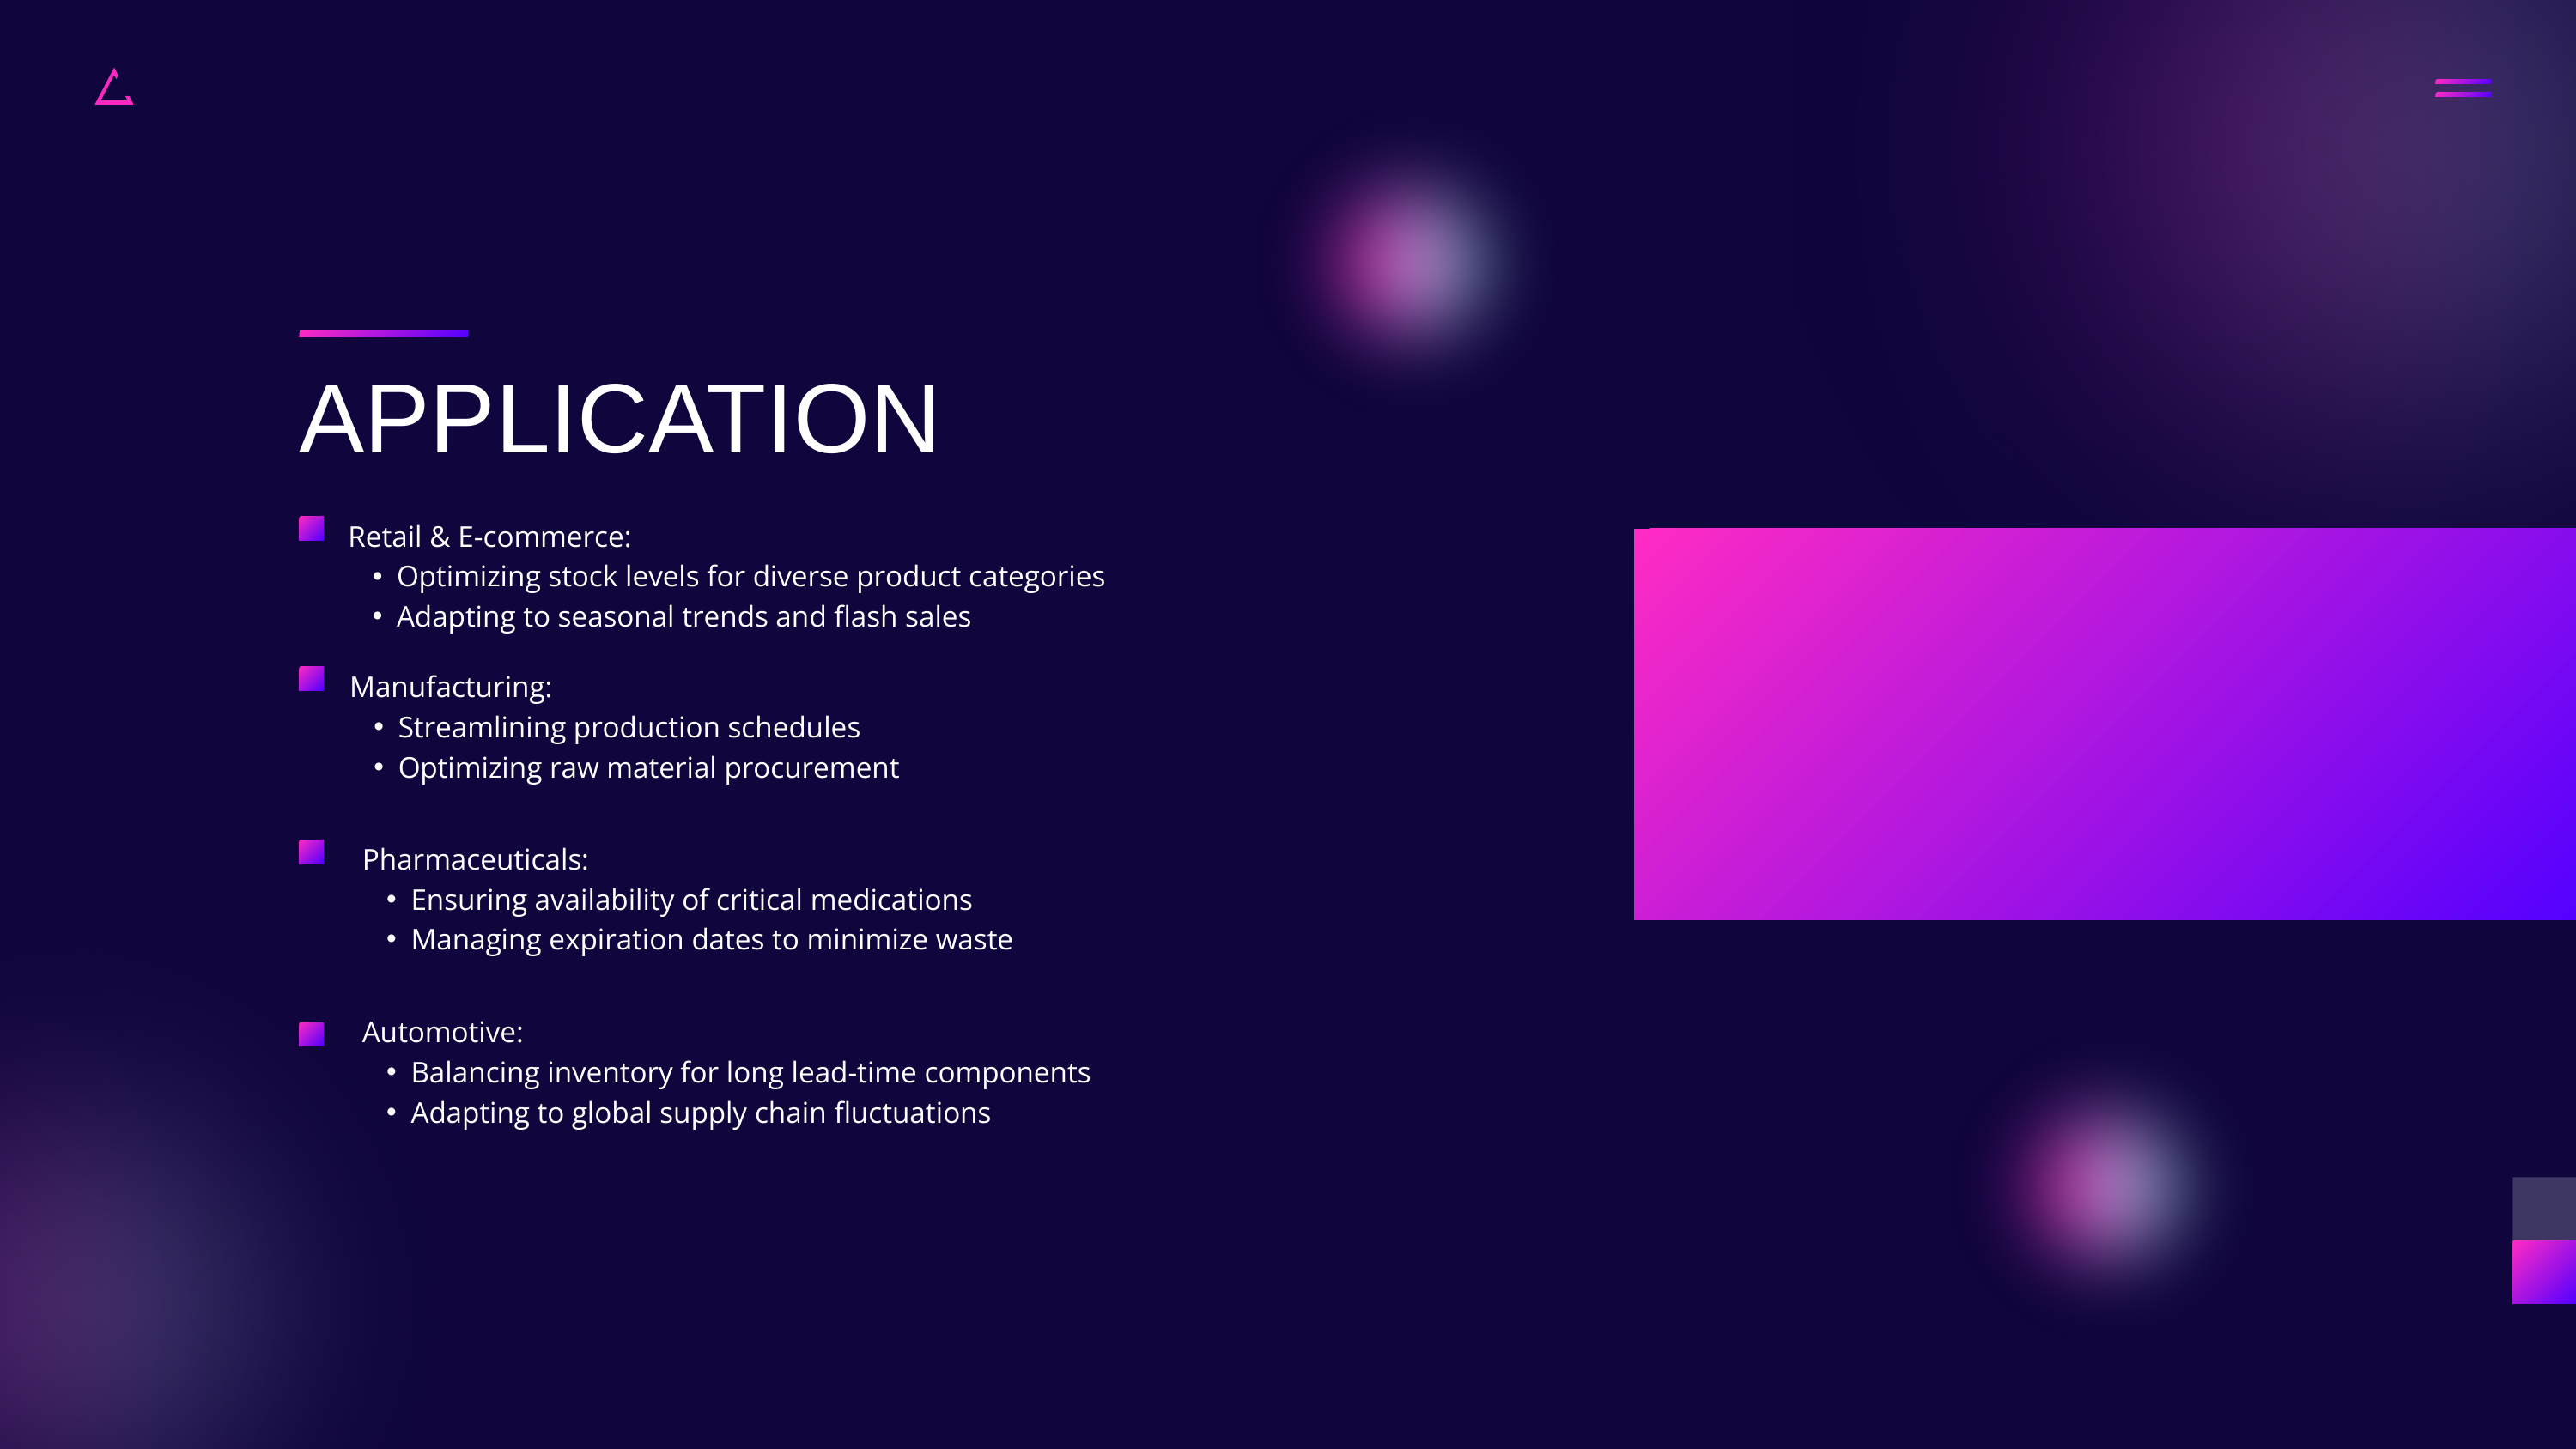

APPLICATION
Retail & E-commerce:
Optimizing stock levels for diverse product categories
Adapting to seasonal trends and flash sales

Manufacturing:
Streamlining production schedules
Optimizing raw material procurement

Pharmaceuticals:
Ensuring availability of critical medications
Managing expiration dates to minimize waste

Automotive:
Balancing inventory for long lead-time components
Adapting to global supply chain fluctuations